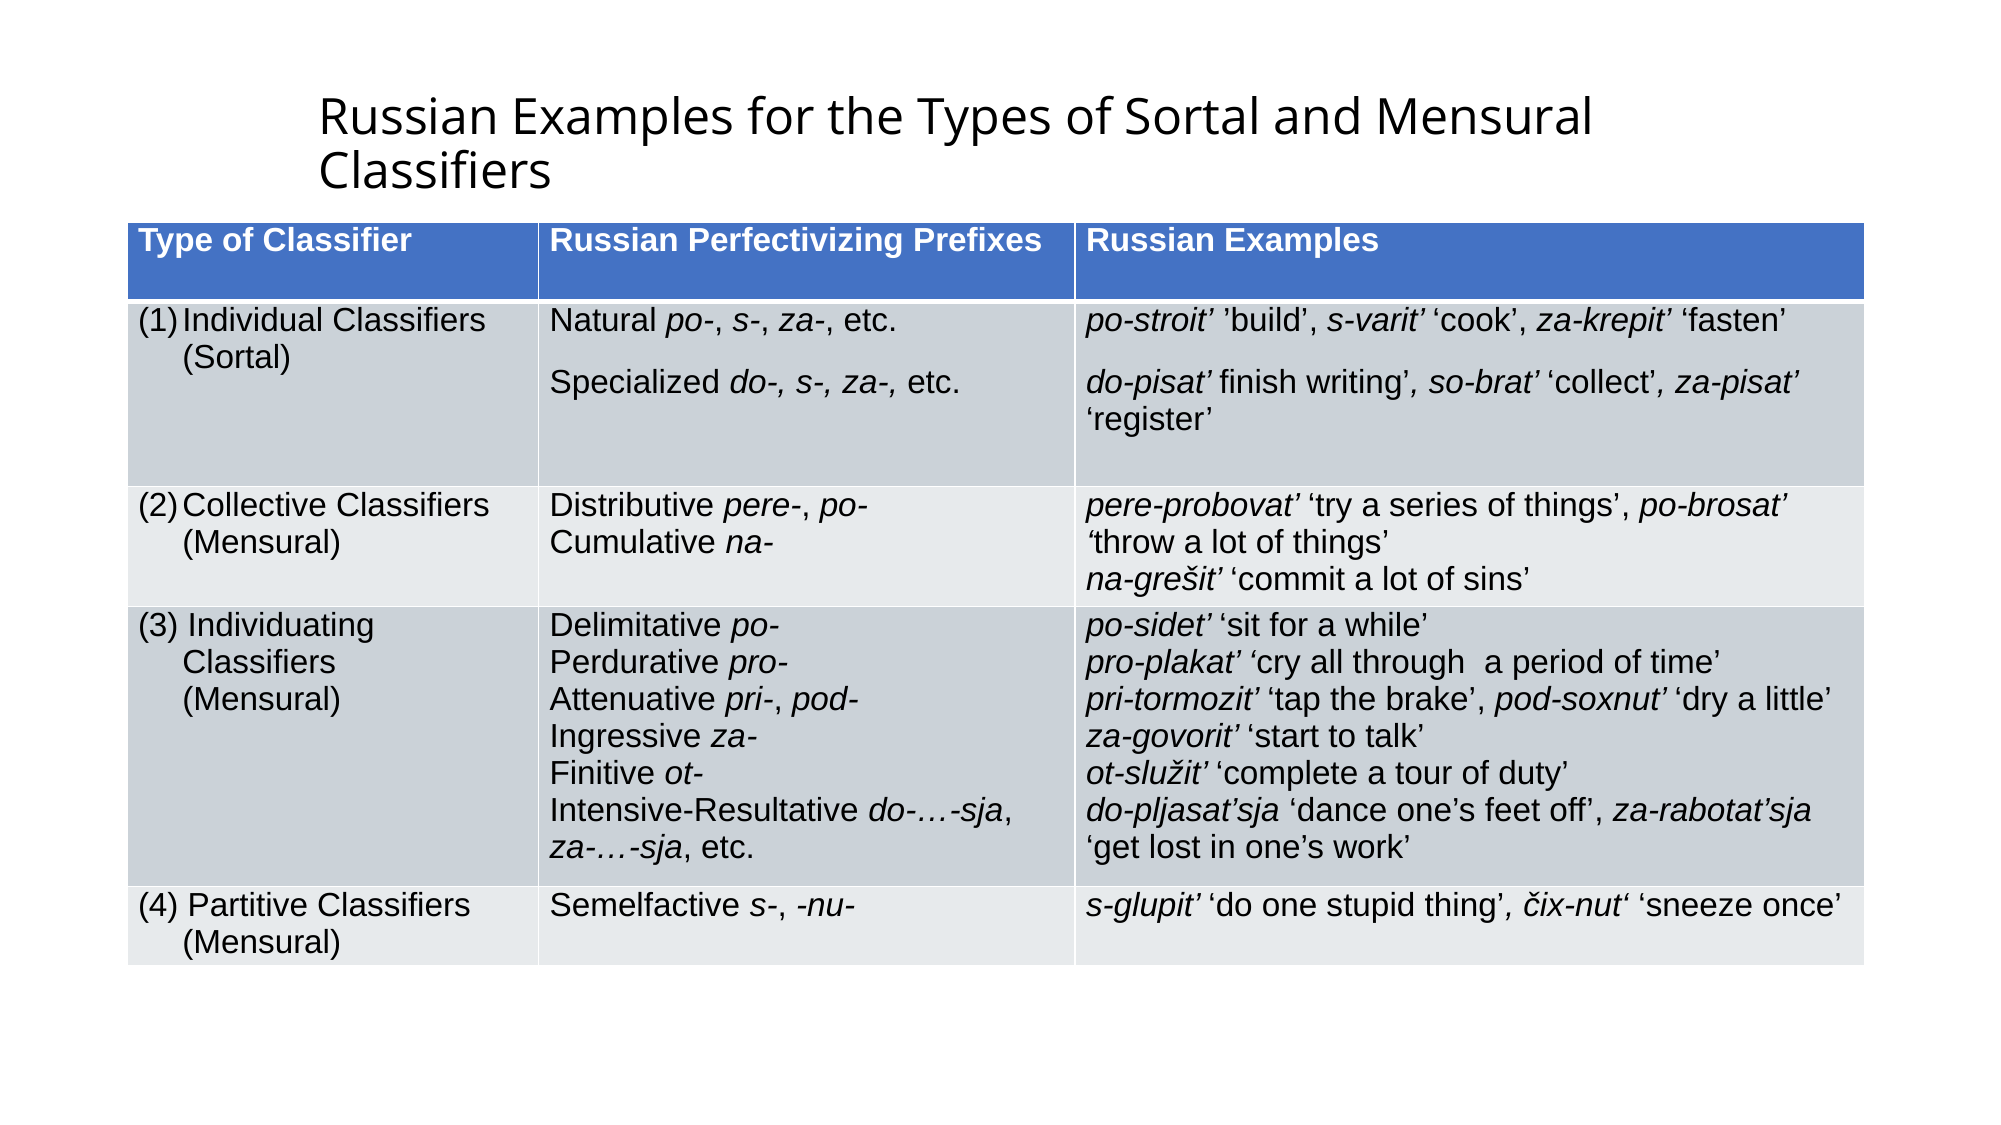

# Russian Examples for the Types of Sortal and Mensural Classifiers
| Type of Classifier | Russian Perfectivizing Prefixes | Russian Examples |
| --- | --- | --- |
| (1) Individual Classifiers (Sortal) | Natural po-, s-, za-, etc. Specialized do-, s-, za-, etc. | po-stroit’ ’build’, s-varit’ ‘cook’, za-krepit’ ‘fasten’ do-pisat’ finish writing’, so-brat’ ‘collect’, za-pisat’ ‘register’ |
| (2) Collective Classifiers (Mensural) | Distributive pere-, po- Cumulative na- | pere-probovat’ ‘try a series of things’, po-brosat’ ‘throw a lot of things’ na-grešit’ ‘commit a lot of sins’ |
| (3) Individuating Classifiers (Mensural) | Delimitative po- Perdurative pro- Attenuative pri-, pod- Ingressive za- Finitive ot- Intensive-Resultative do-…-sja, za-…-sja, etc. | po-sidet’ ‘sit for a while’ pro-plakat’ ‘cry all through a period of time’ pri-tormozit’ ‘tap the brake’, pod-soxnut’ ‘dry a little’ za-govorit’ ‘start to talk’ ot-služit’ ‘complete a tour of duty’ do-pljasat’sja ‘dance one’s feet off’, za-rabotat’sja ‘get lost in one’s work’ |
| (4) Partitive Classifiers (Mensural) | Semelfactive s-, -nu- | s-glupit’ ‘do one stupid thing’, čix-nut‘ ‘sneeze once’ |